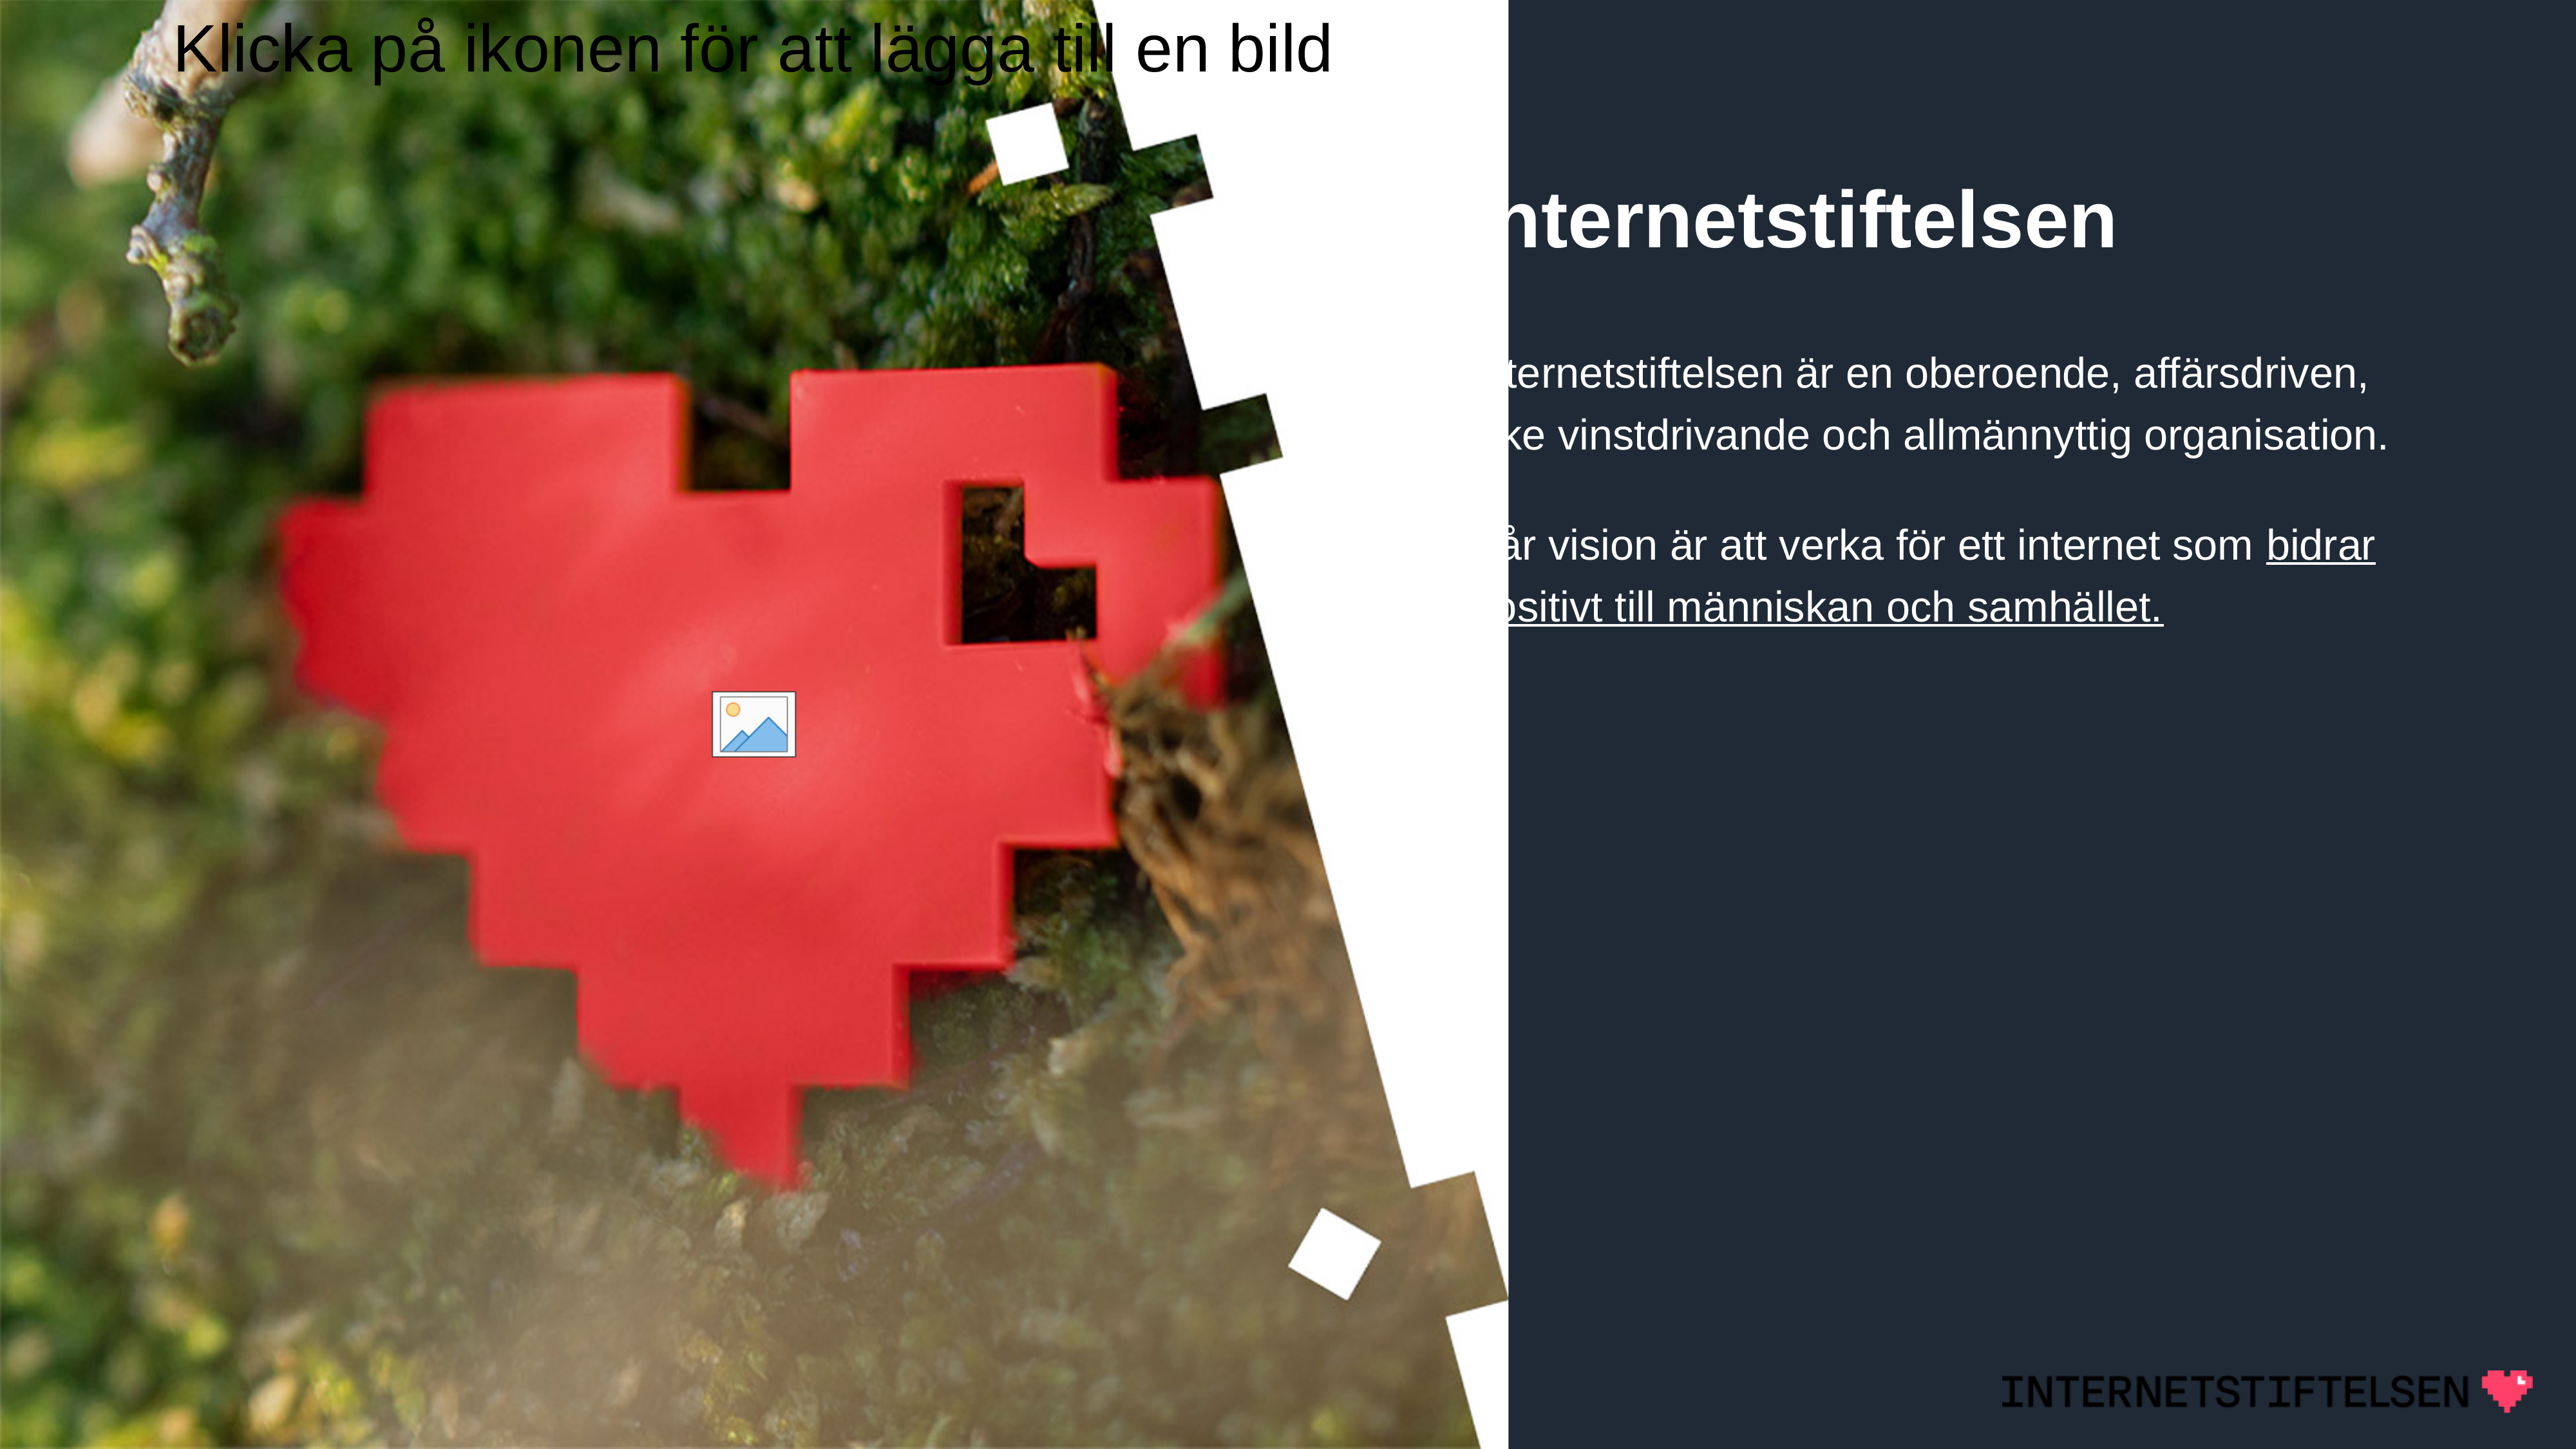

# Internetstiftelsen

Internetstiftelsen är en oberoende, affärsdriven, icke vinstdrivande och allmännyttig organisation.
Vår vision är att verka för ett internet som bidrar positivt till människan och samhället.